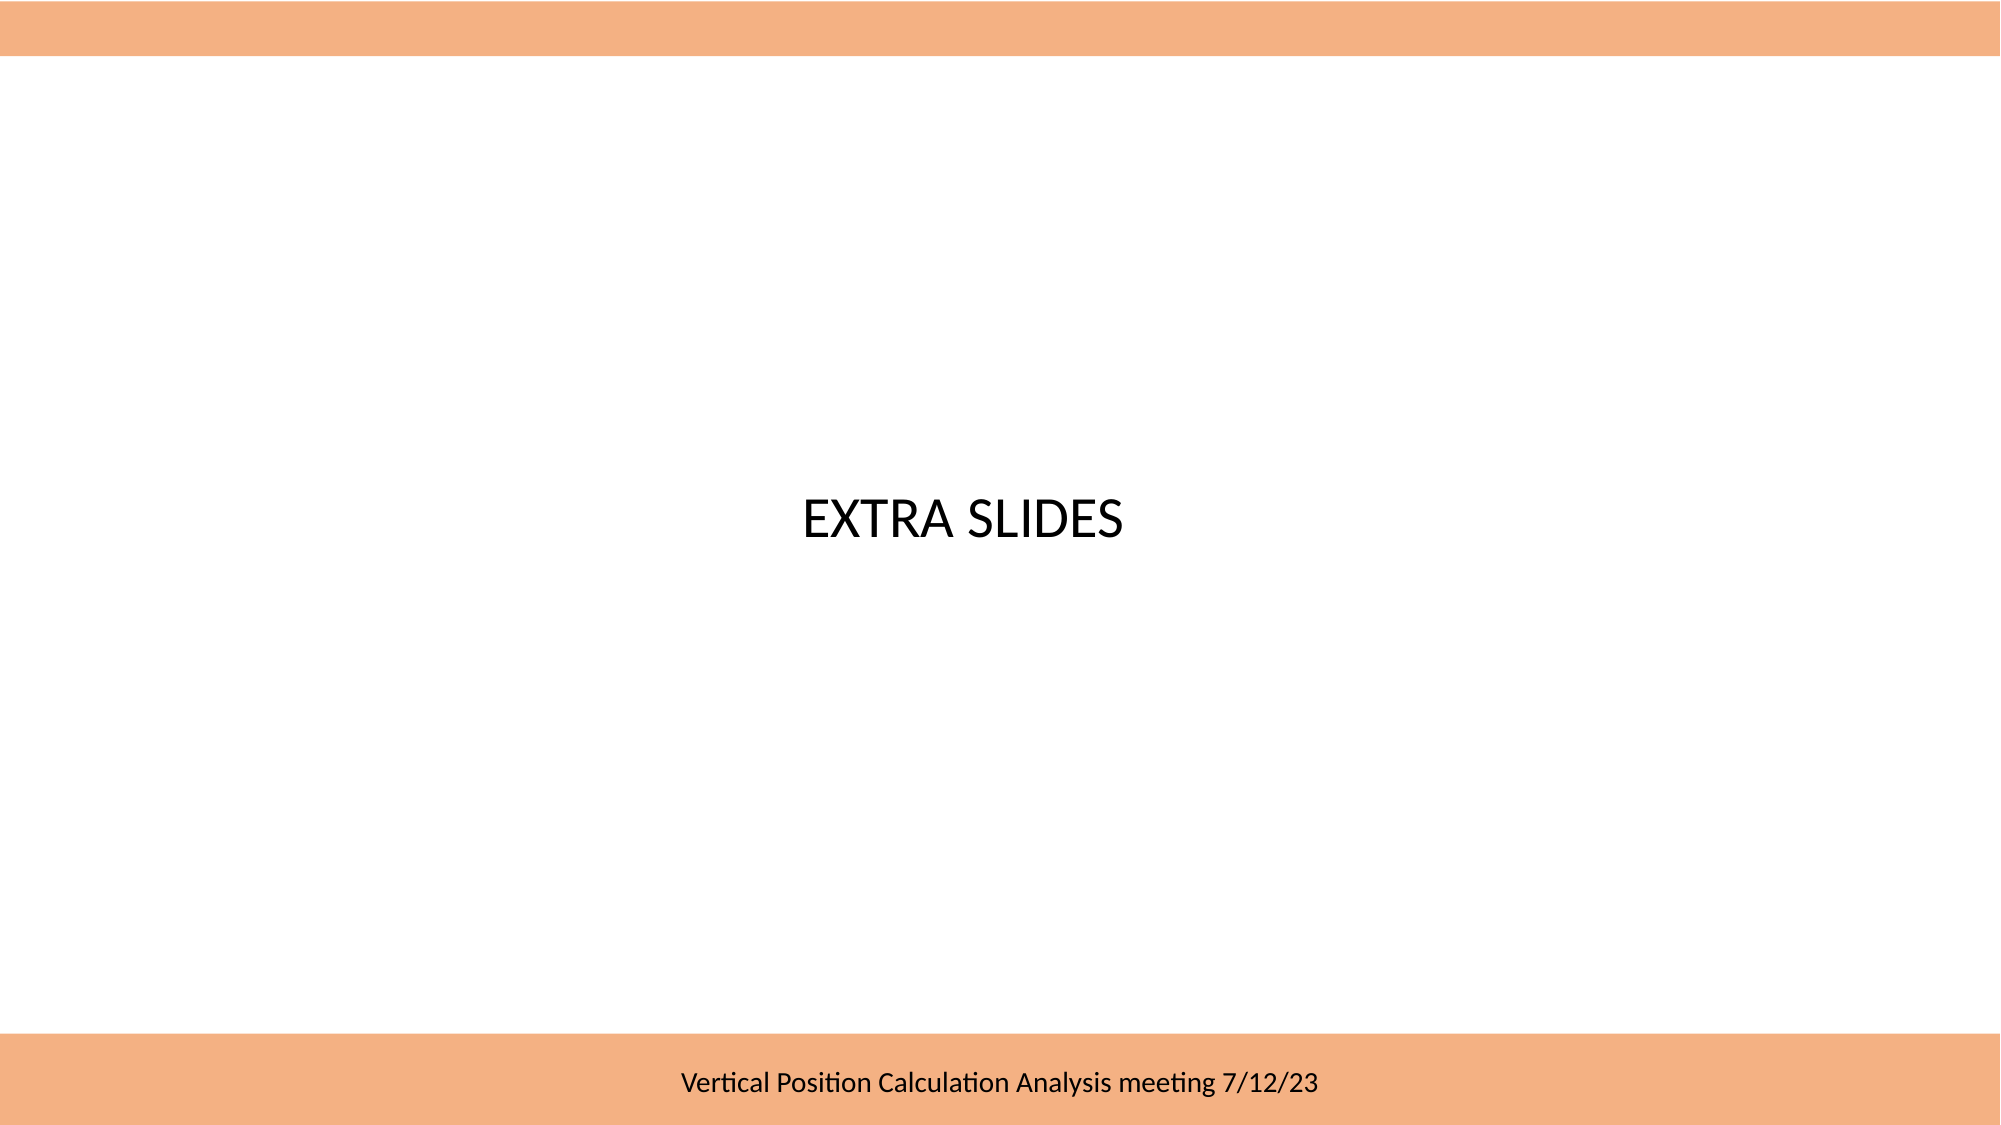

EXTRA SLIDES

29
Vertical Position Calculation Analysis meeting 7/12/23